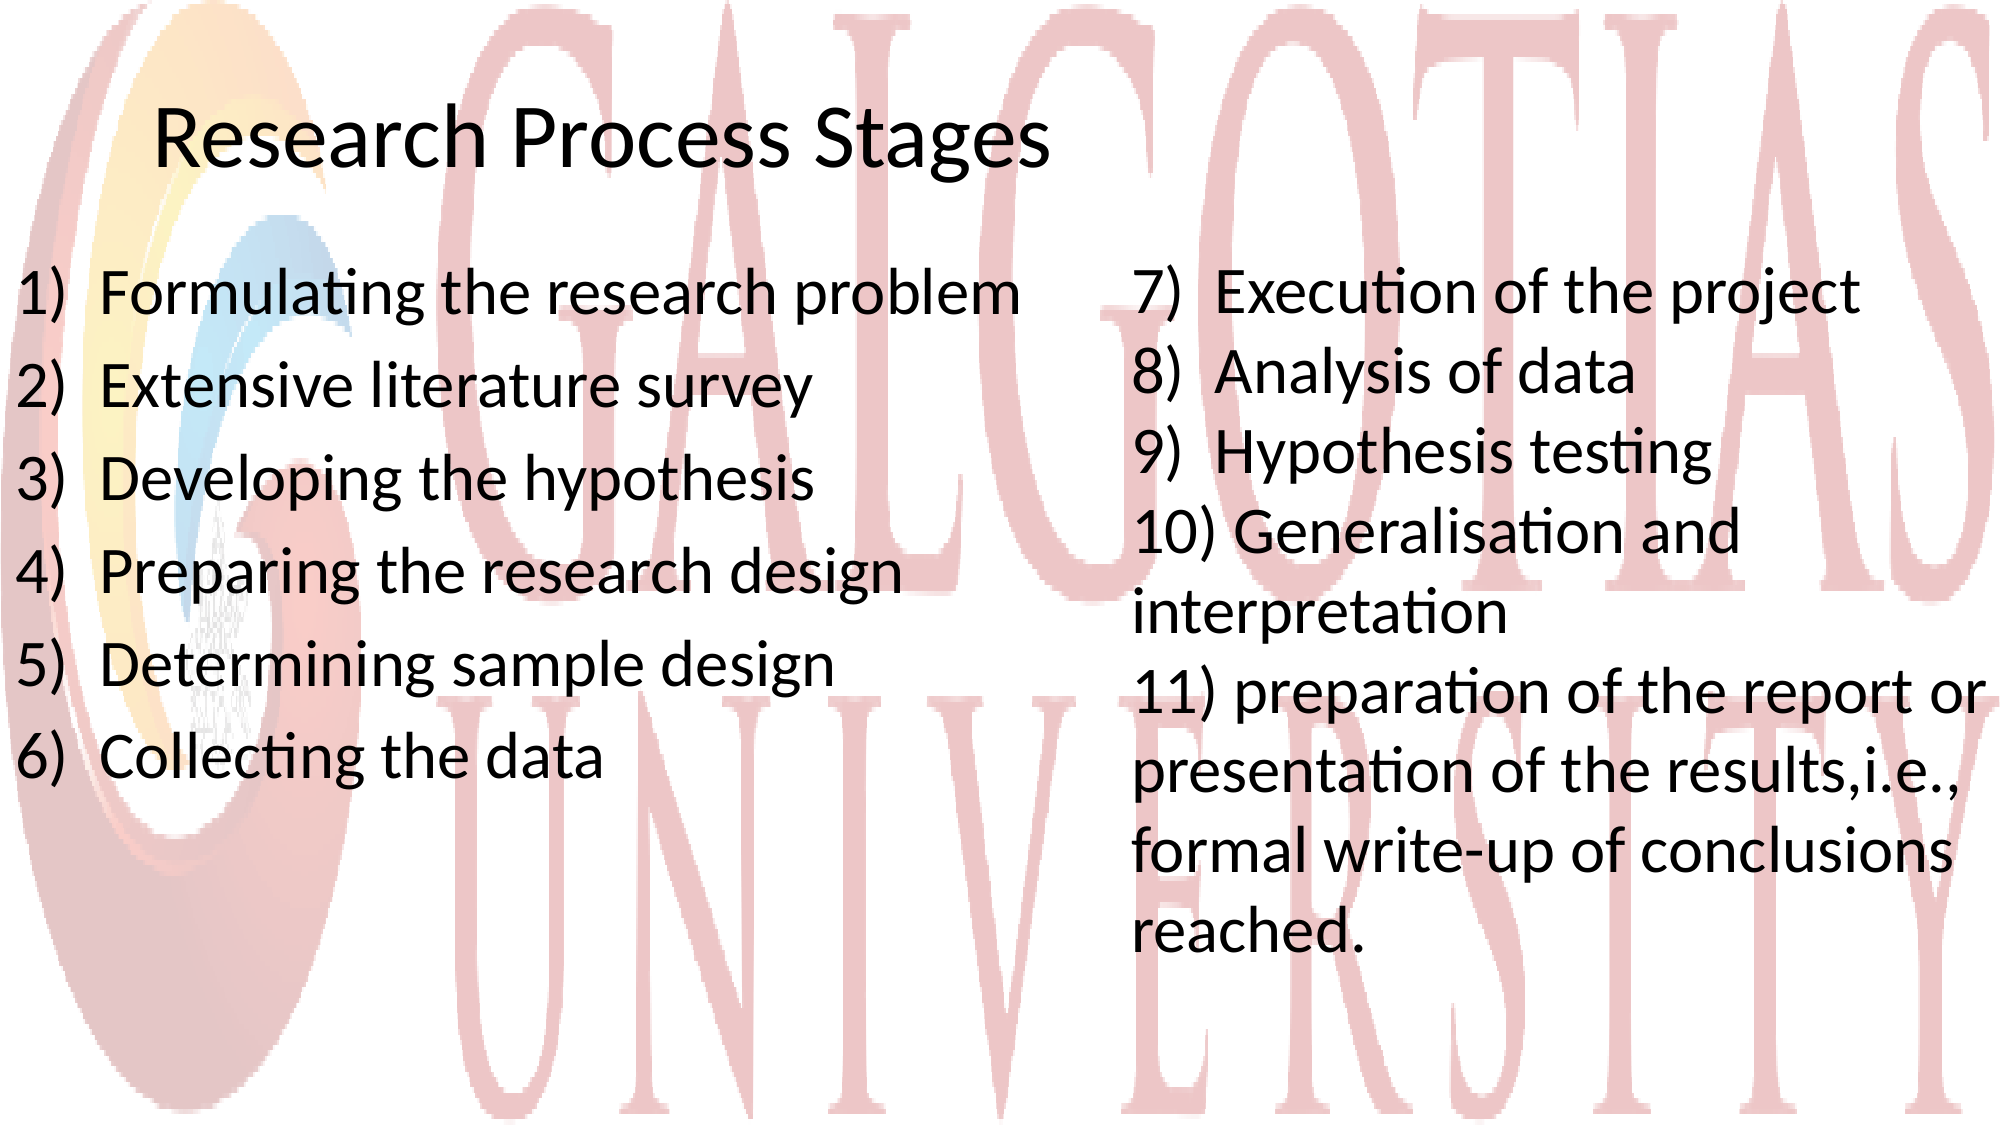

# Research Process Stages
7)  Execution of the project
8)  Analysis of data
9)  Hypothesis testing
10) Generalisation and interpretation
11) preparation of the report or presentation of the results,i.e., formal write-up of conclusions reached.
Formulating the research problem
Extensive literature survey
Developing the hypothesis
Preparing the research design
Determining sample design
Collecting the data